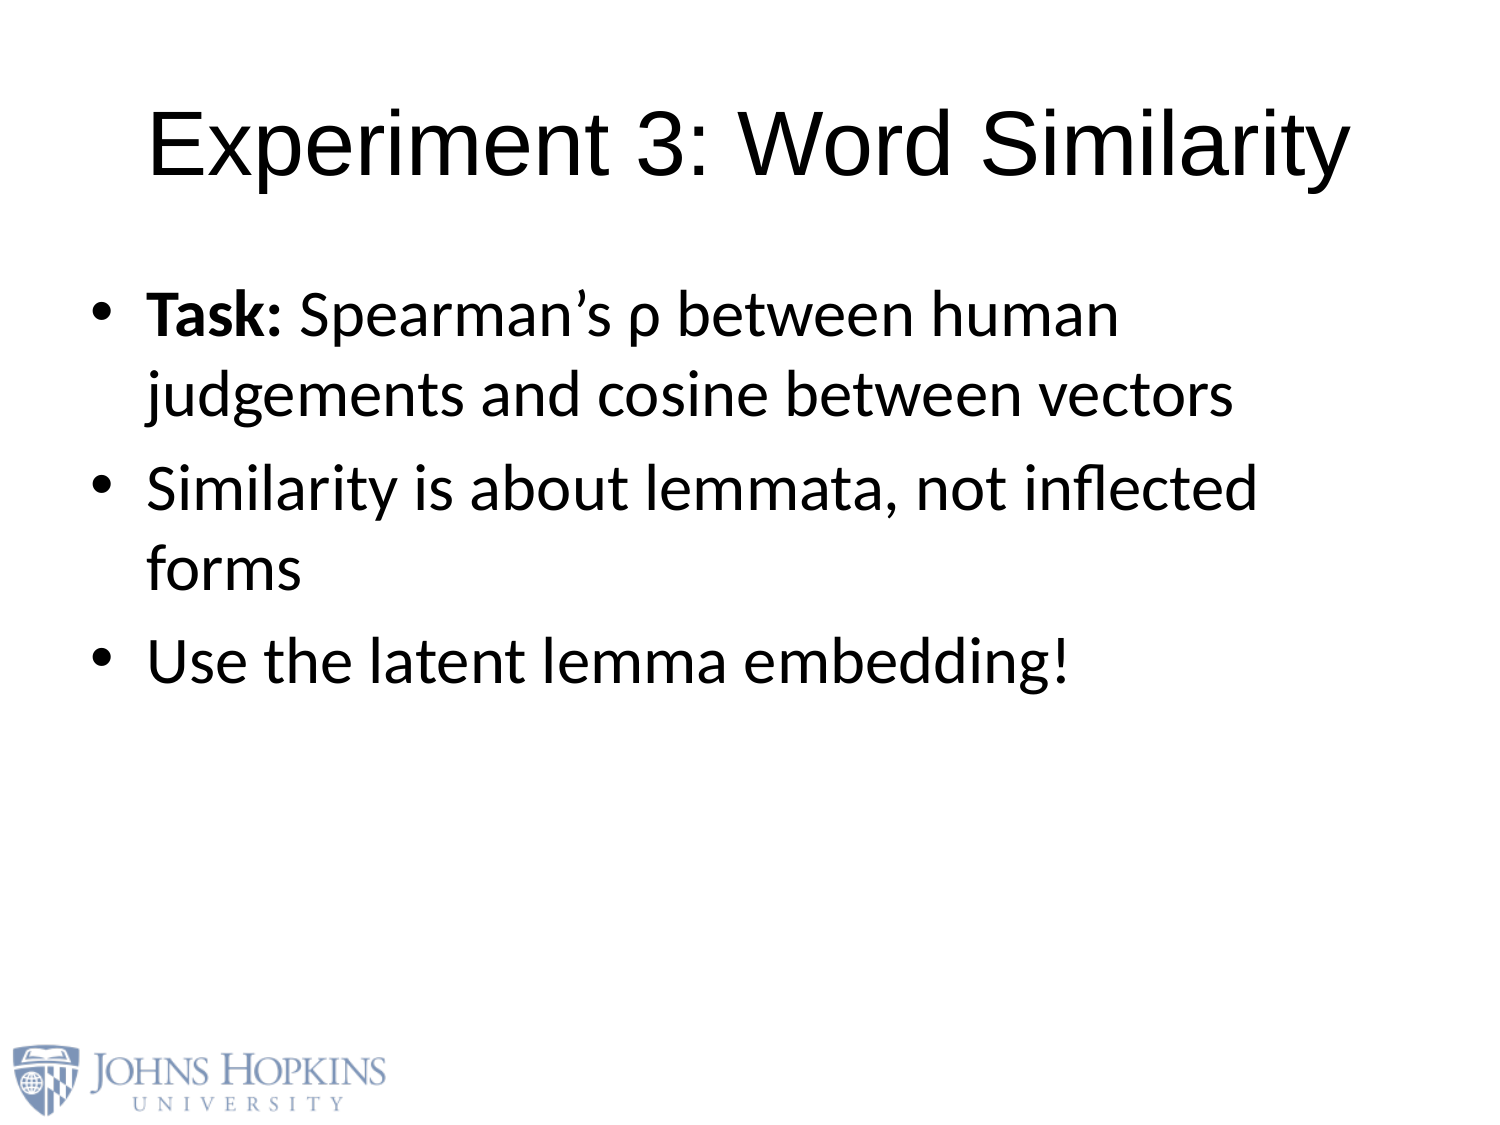

# Experiment 3: Word Similarity
Task: Spearman’s ρ between human judgements and cosine between vectors
Similarity is about lemmata, not inflected forms
Use the latent lemma embedding!